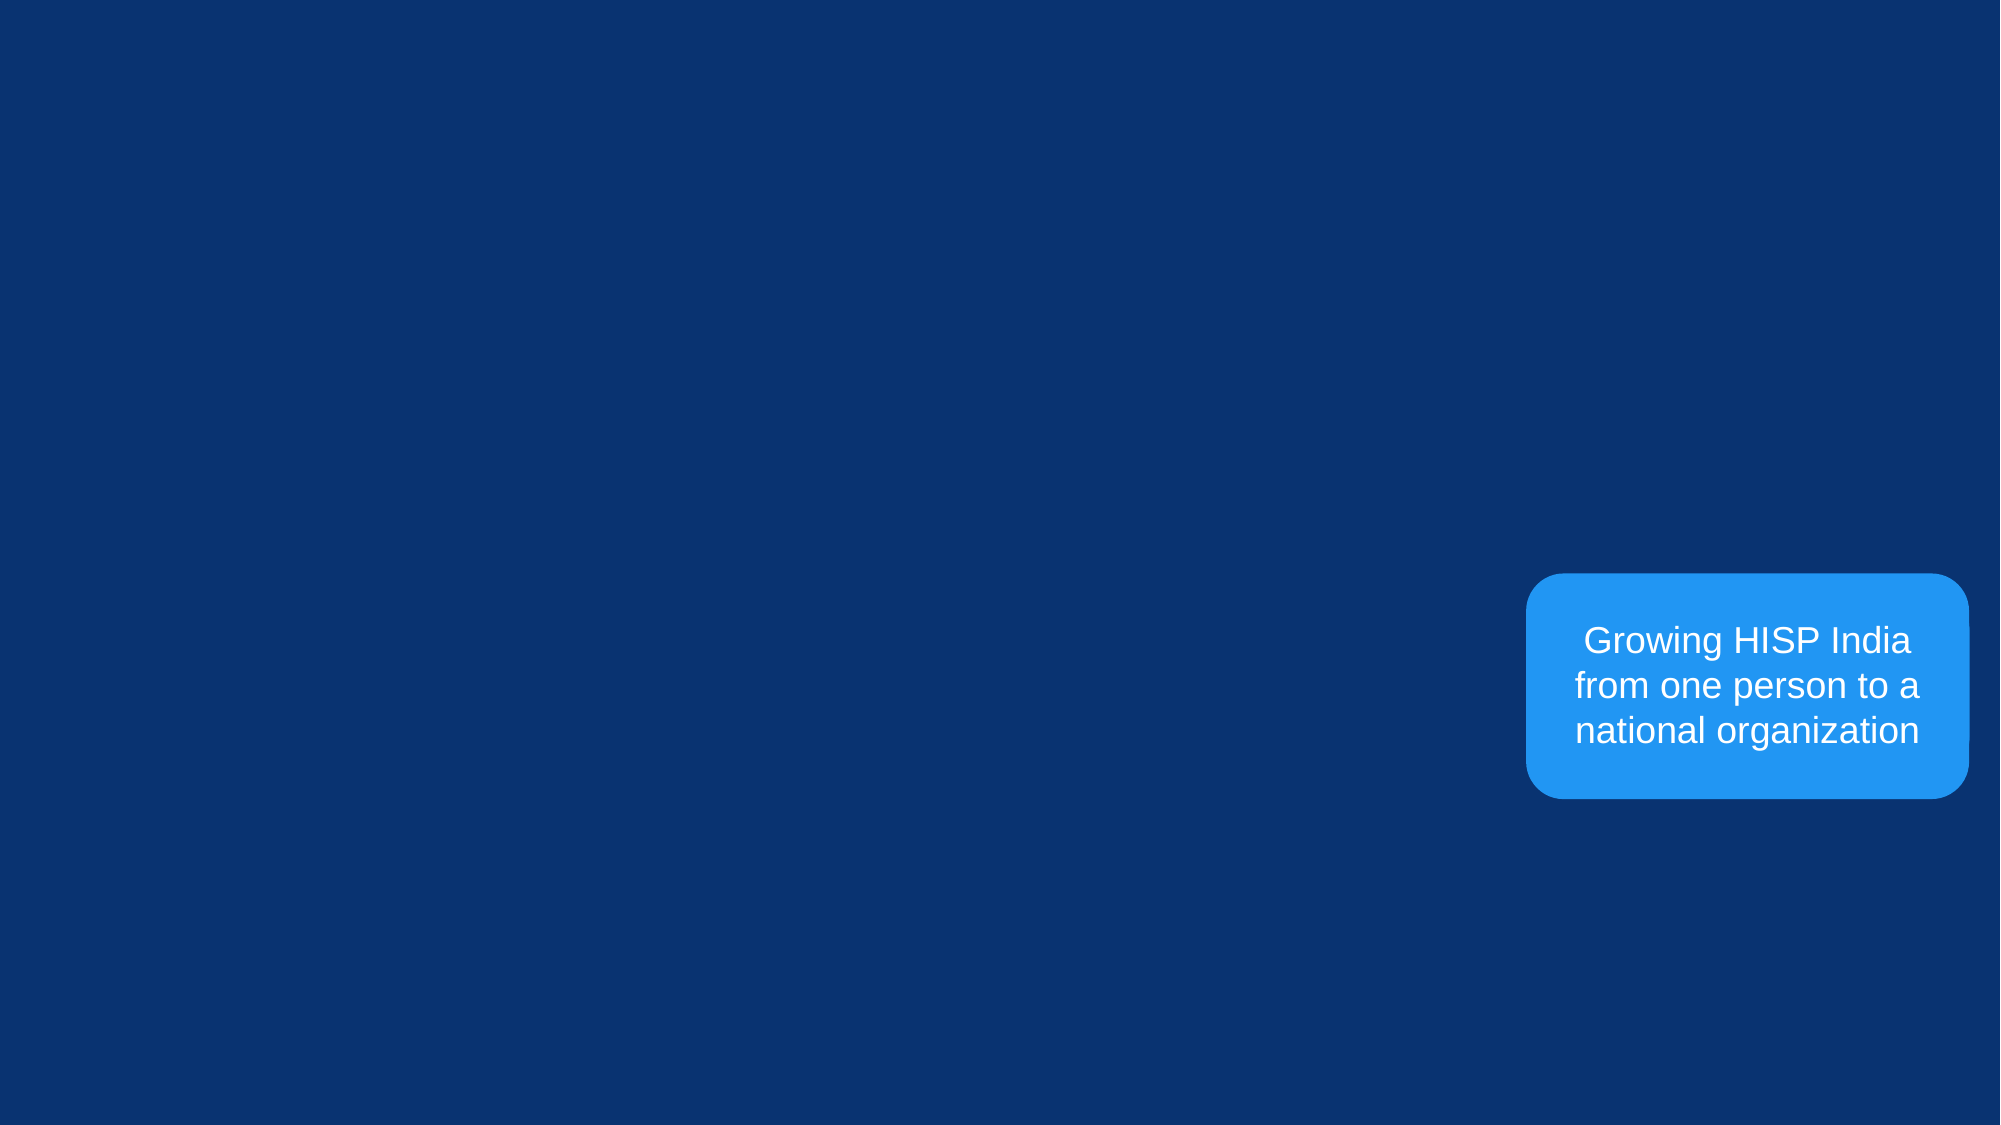

Supported Ministry of Health in implementing DHIS2 country wide
Attendees can share experiences
Supported the fight against COVID-19
Launched PimaCovid
Allows users to book a COVID-19 test
Growing HISP India from one person to a national organization
Sent a result directly – no need to return to a center
DHIS2 Annual Conference